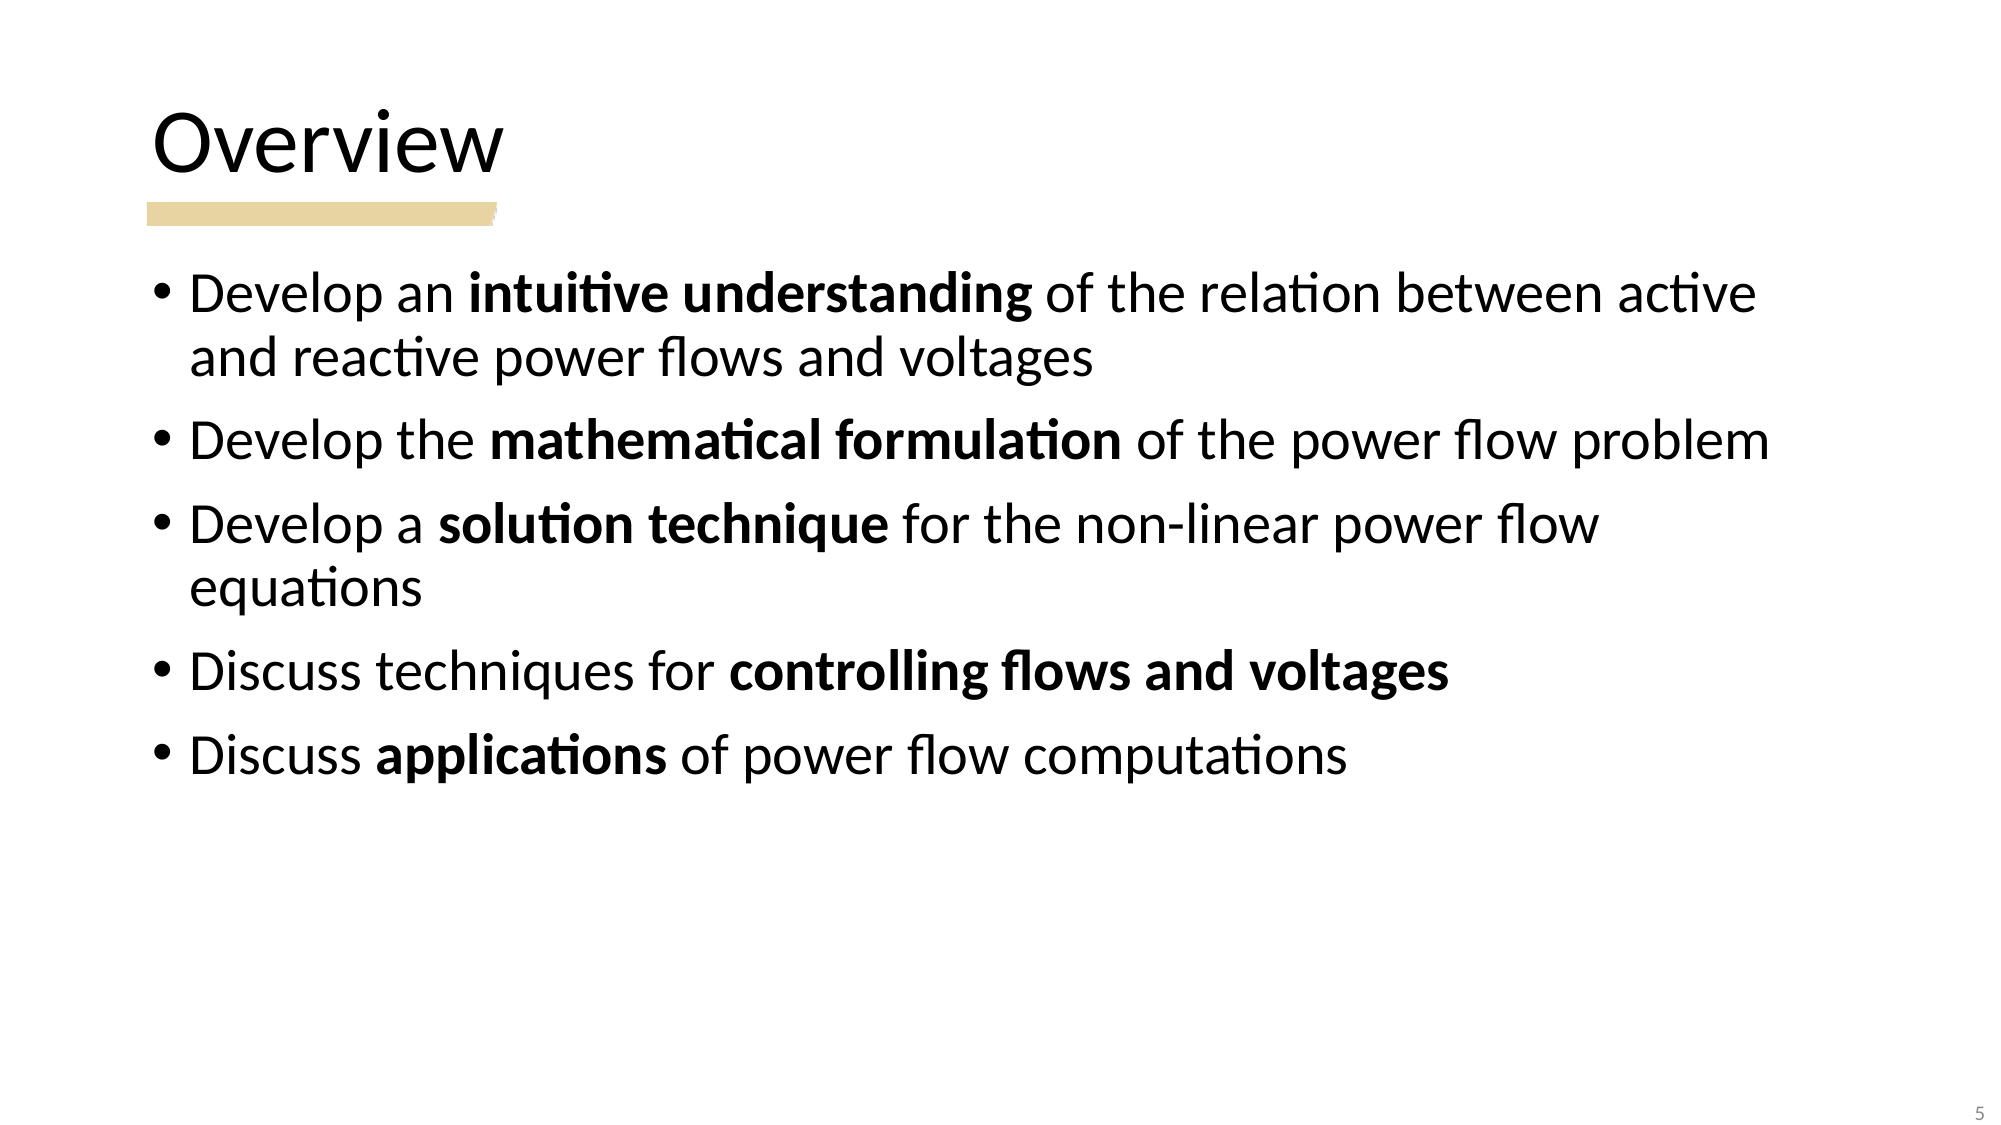

# Overview
Develop an intuitive understanding of the relation between active and reactive power flows and voltages
Develop the mathematical formulation of the power flow problem
Develop a solution technique for the non-linear power flow equations
Discuss techniques for controlling flows and voltages
Discuss applications of power flow computations
5